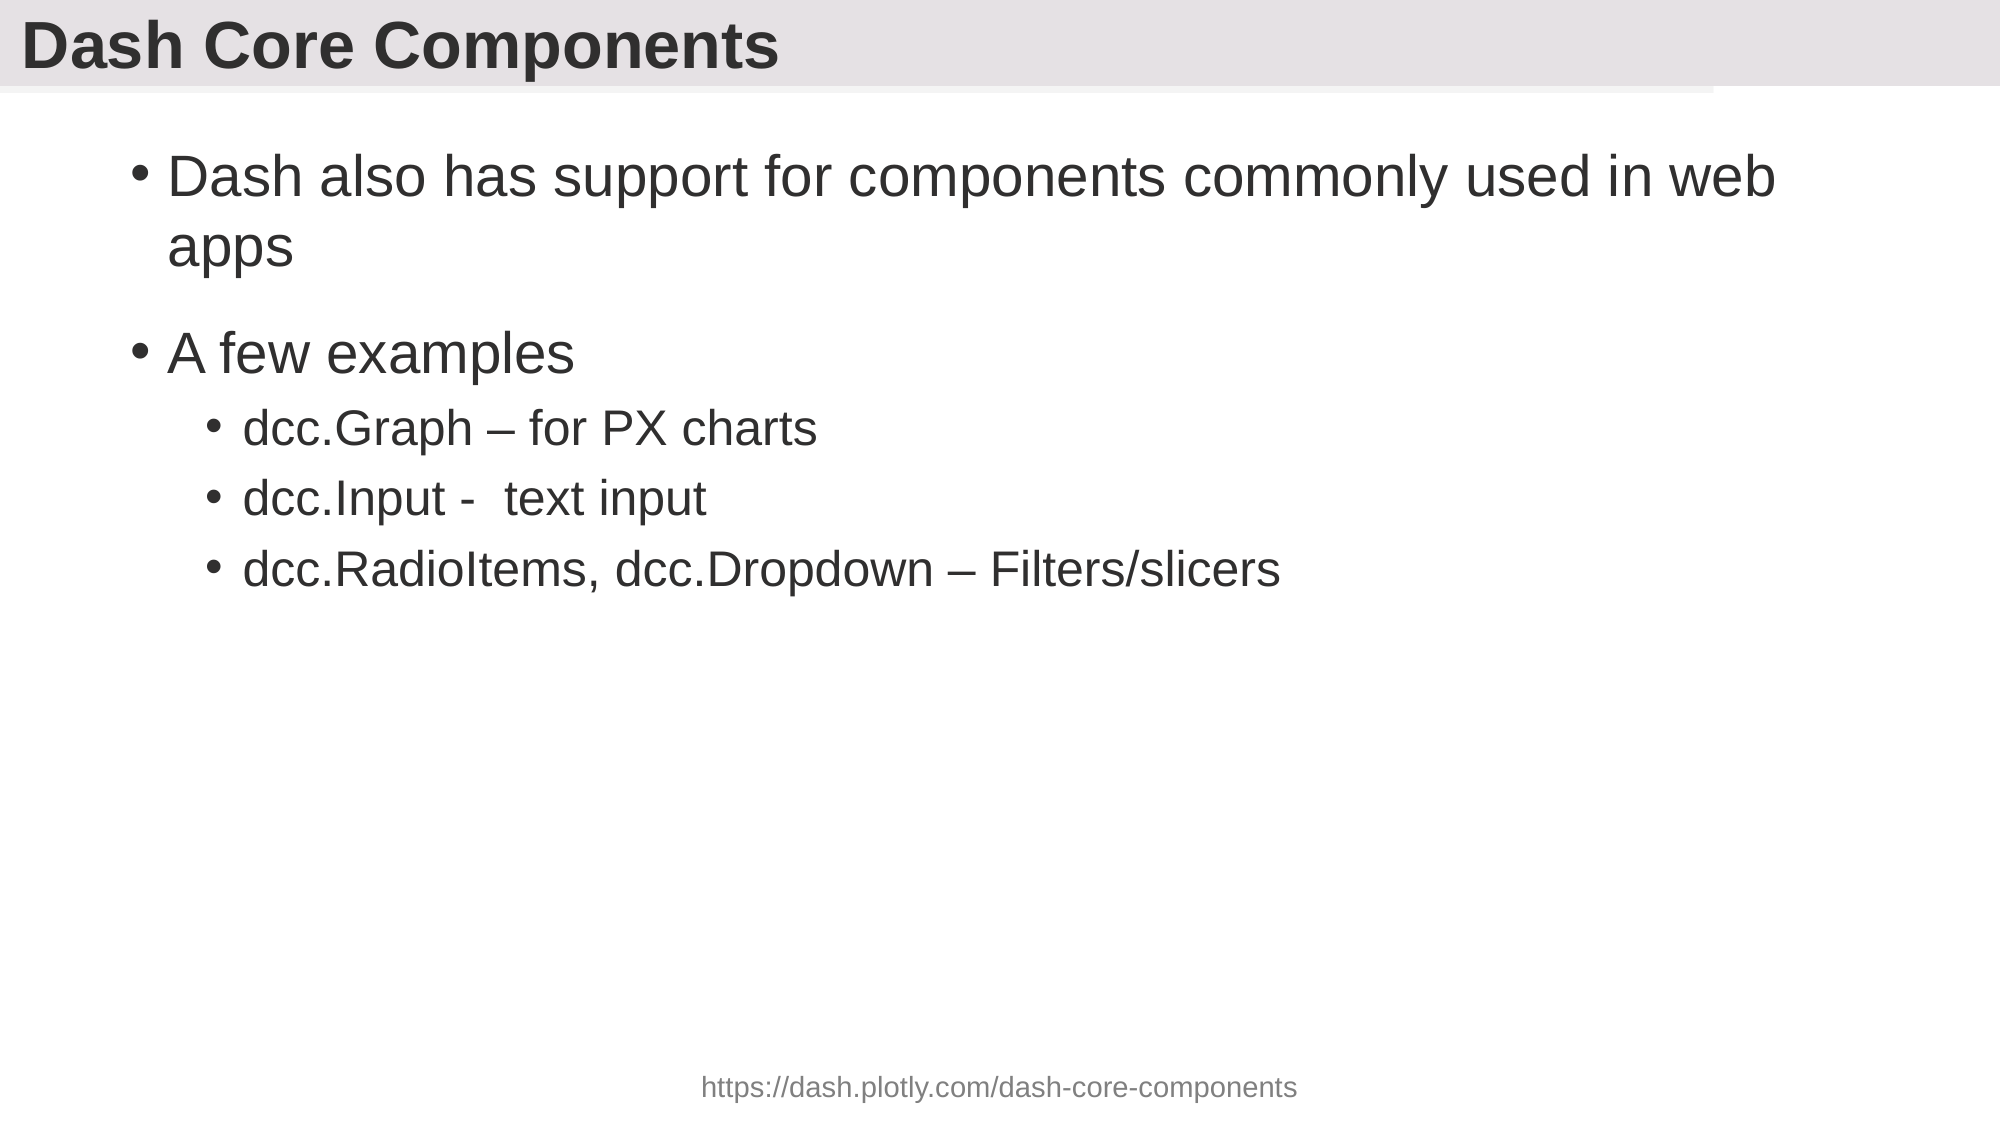

# Dash Core Components
Dash also has support for components commonly used in web apps
A few examples
dcc.Graph – for PX charts
dcc.Input -  text input
dcc.RadioItems, dcc.Dropdown – Filters/slicers
https://dash.plotly.com/dash-core-components